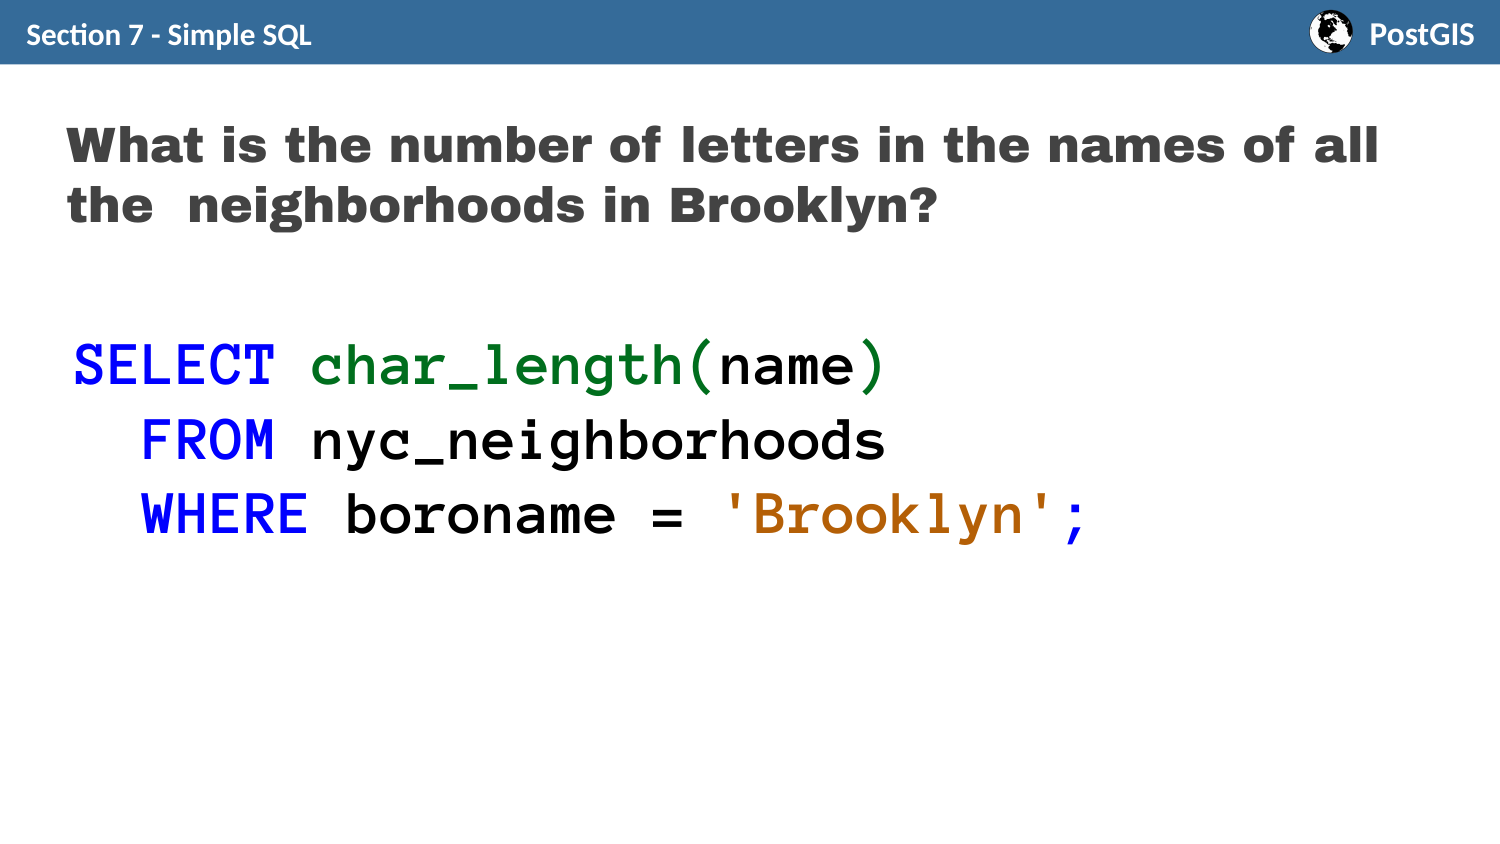

Section 7 - Simple SQL
# What is the number of letters in the names of all the  neighborhoods in Brooklyn?

SELECT char_length(name)
  FROM nyc_neighborhoods
  WHERE boroname = 'Brooklyn';